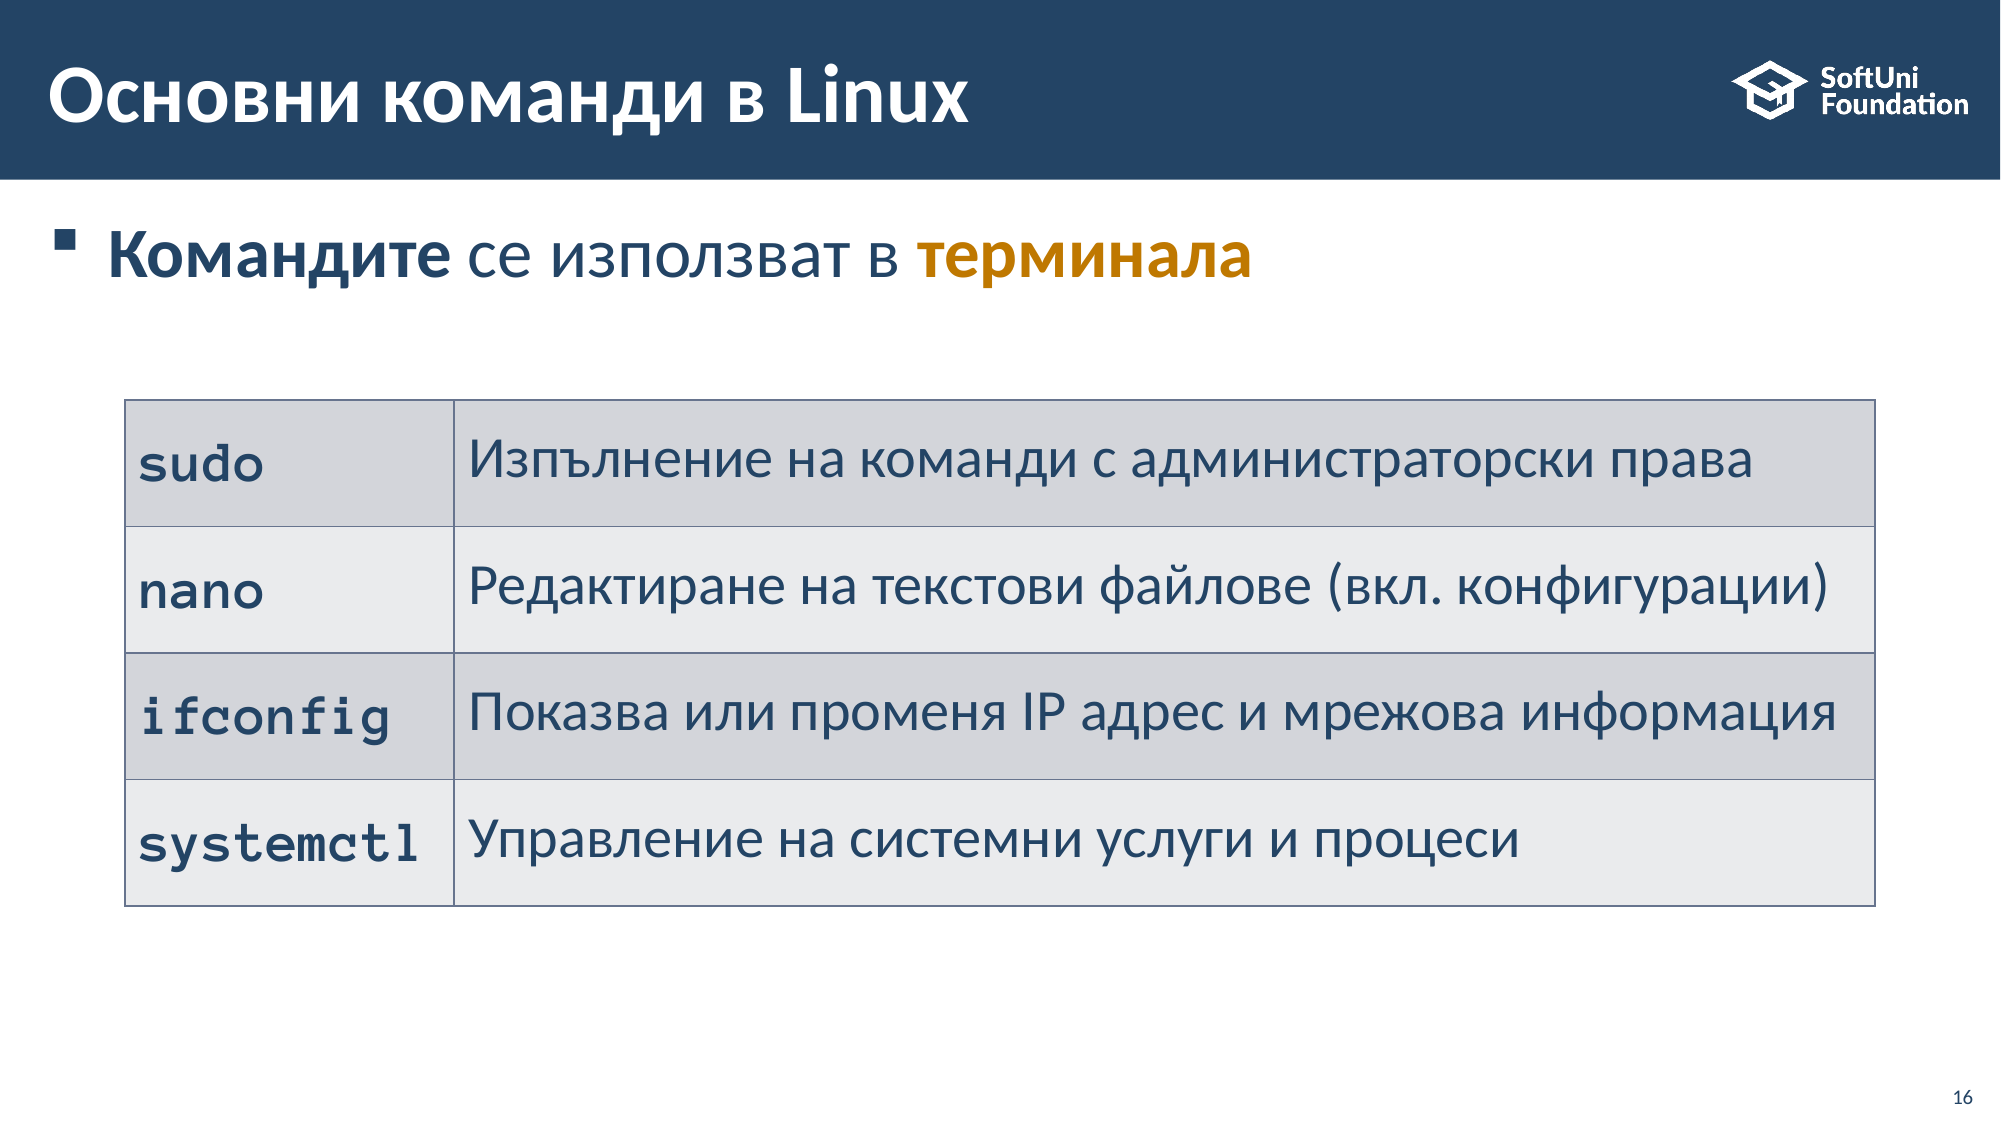

# Основни команди в Linux
Командите се използват в терминала

| sudo | Изпълнение на команди с администраторски права |
| --- | --- |
| nano | Редактиране на текстови файлове (вкл. конфигурации) |
| ifconfig | Показва или променя IP адрес и мрежова информация |
| systemctl | Управление на системни услуги и процеси |
16